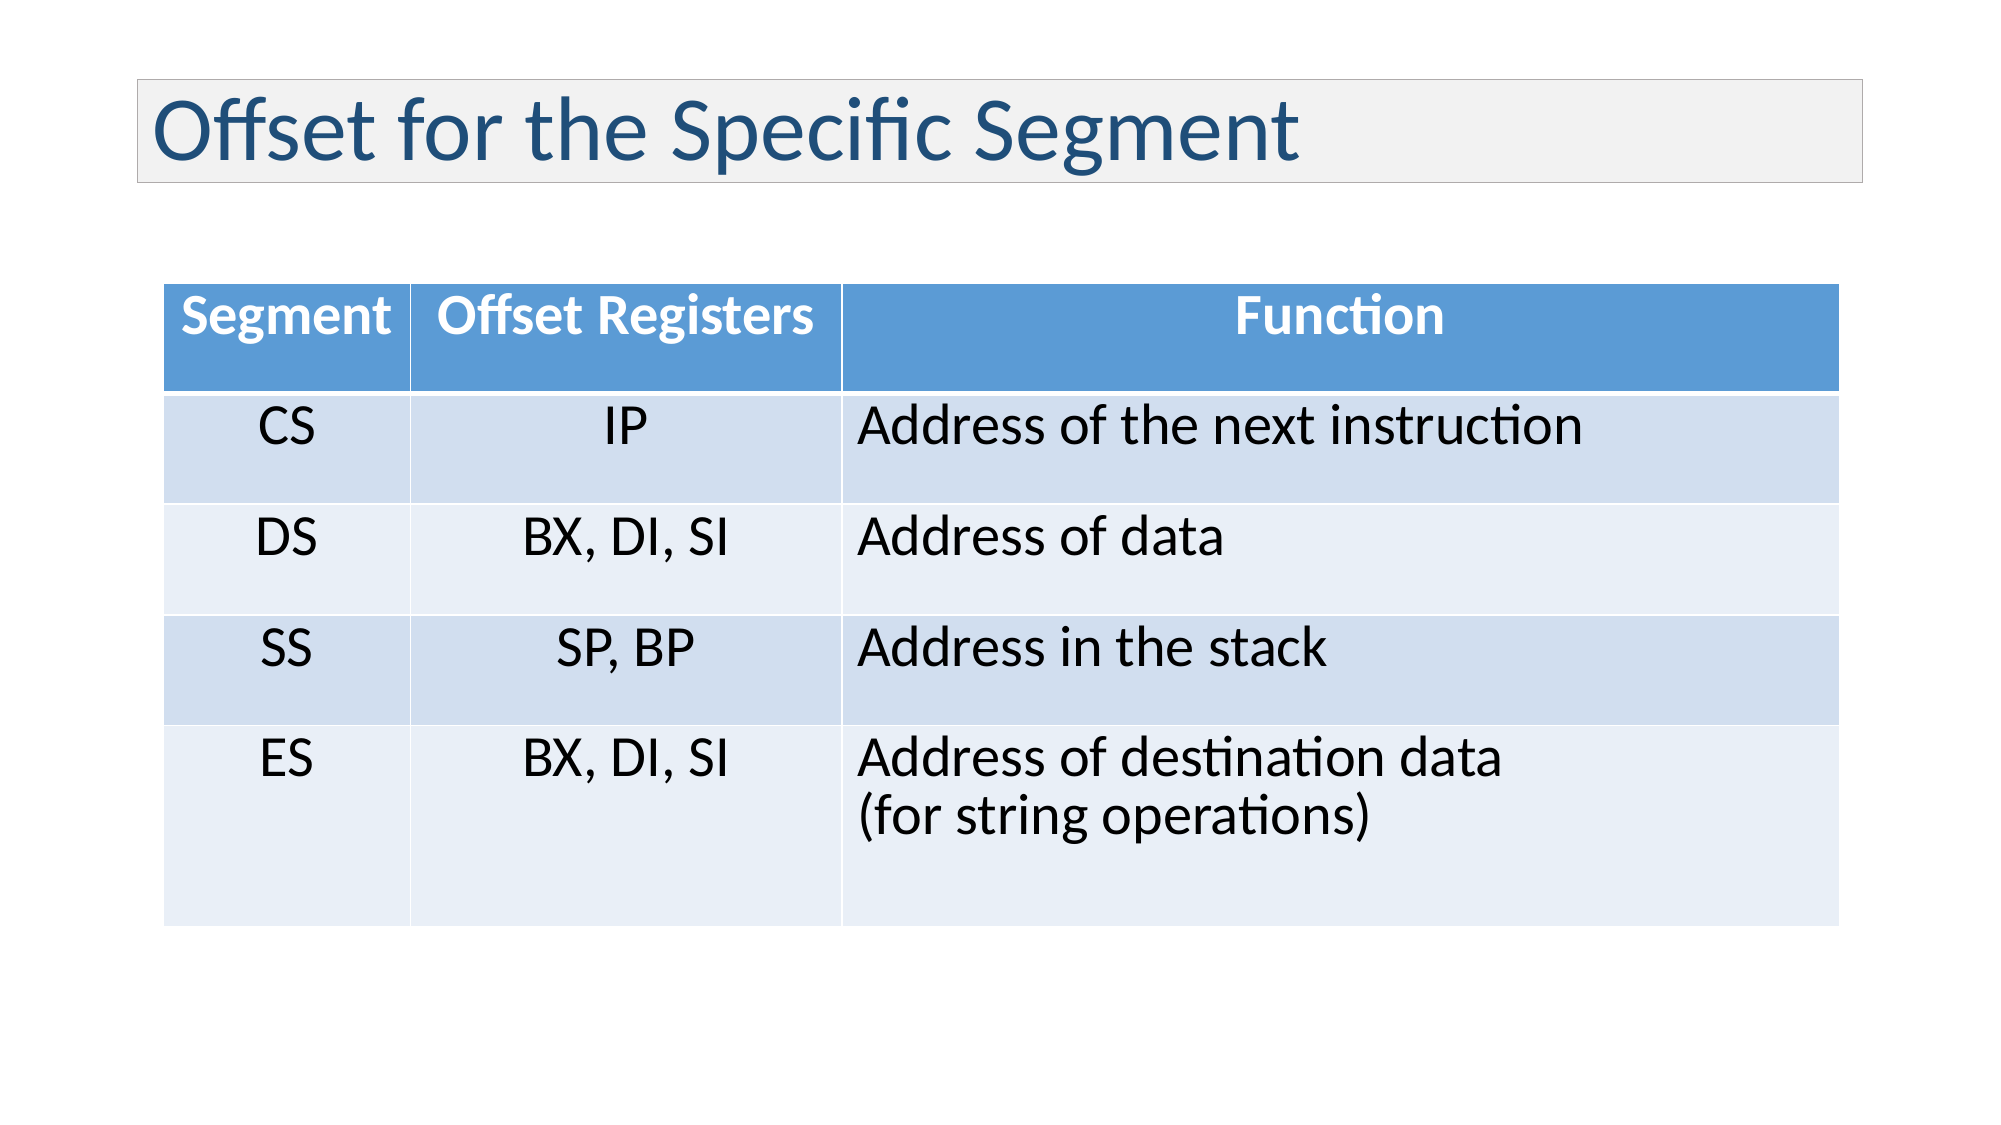

Offset for the Specific Segment
| Segment | Offset Registers | Function |
| --- | --- | --- |
| CS | IP | Address of the next instruction |
| DS | BX, DI, SI | Address of data |
| SS | SP, BP | Address in the stack |
| ES | BX, DI, SI | Address of destination data (for string operations) |